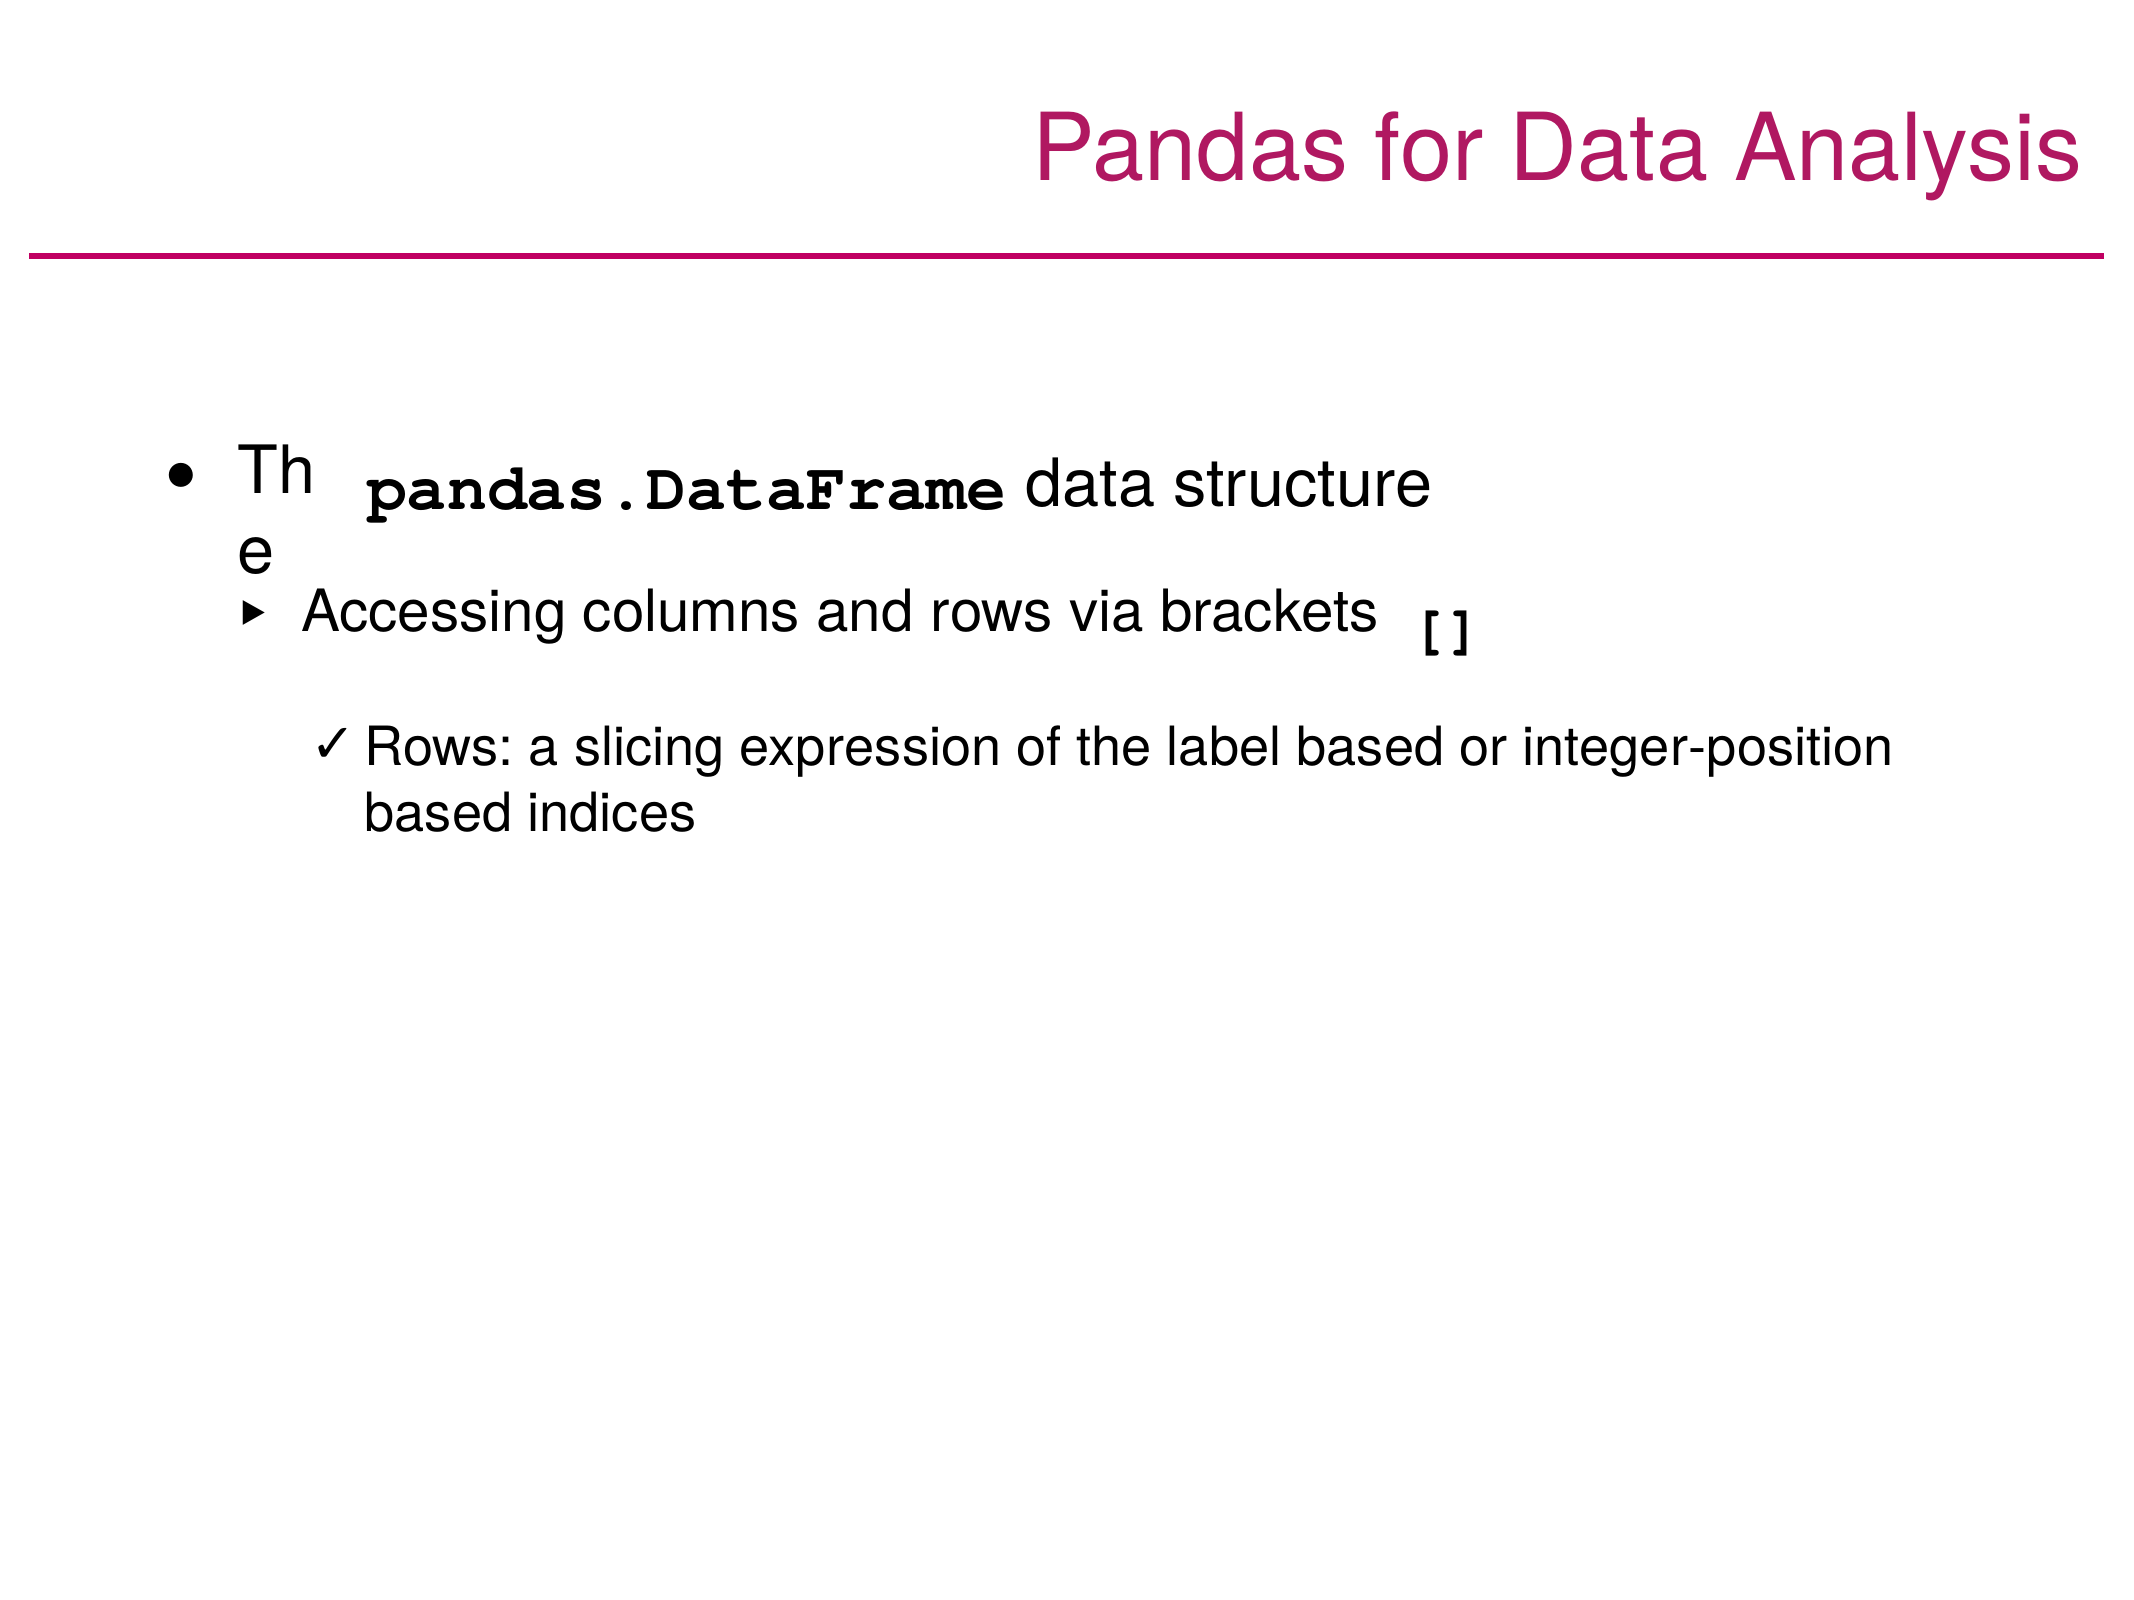

# Pandas for Data Analysis

The
data structure
pandas.DataFrame
Accessing columns and rows via brackets
[]
Rows: a slicing expression of the label based or integer-position based indices